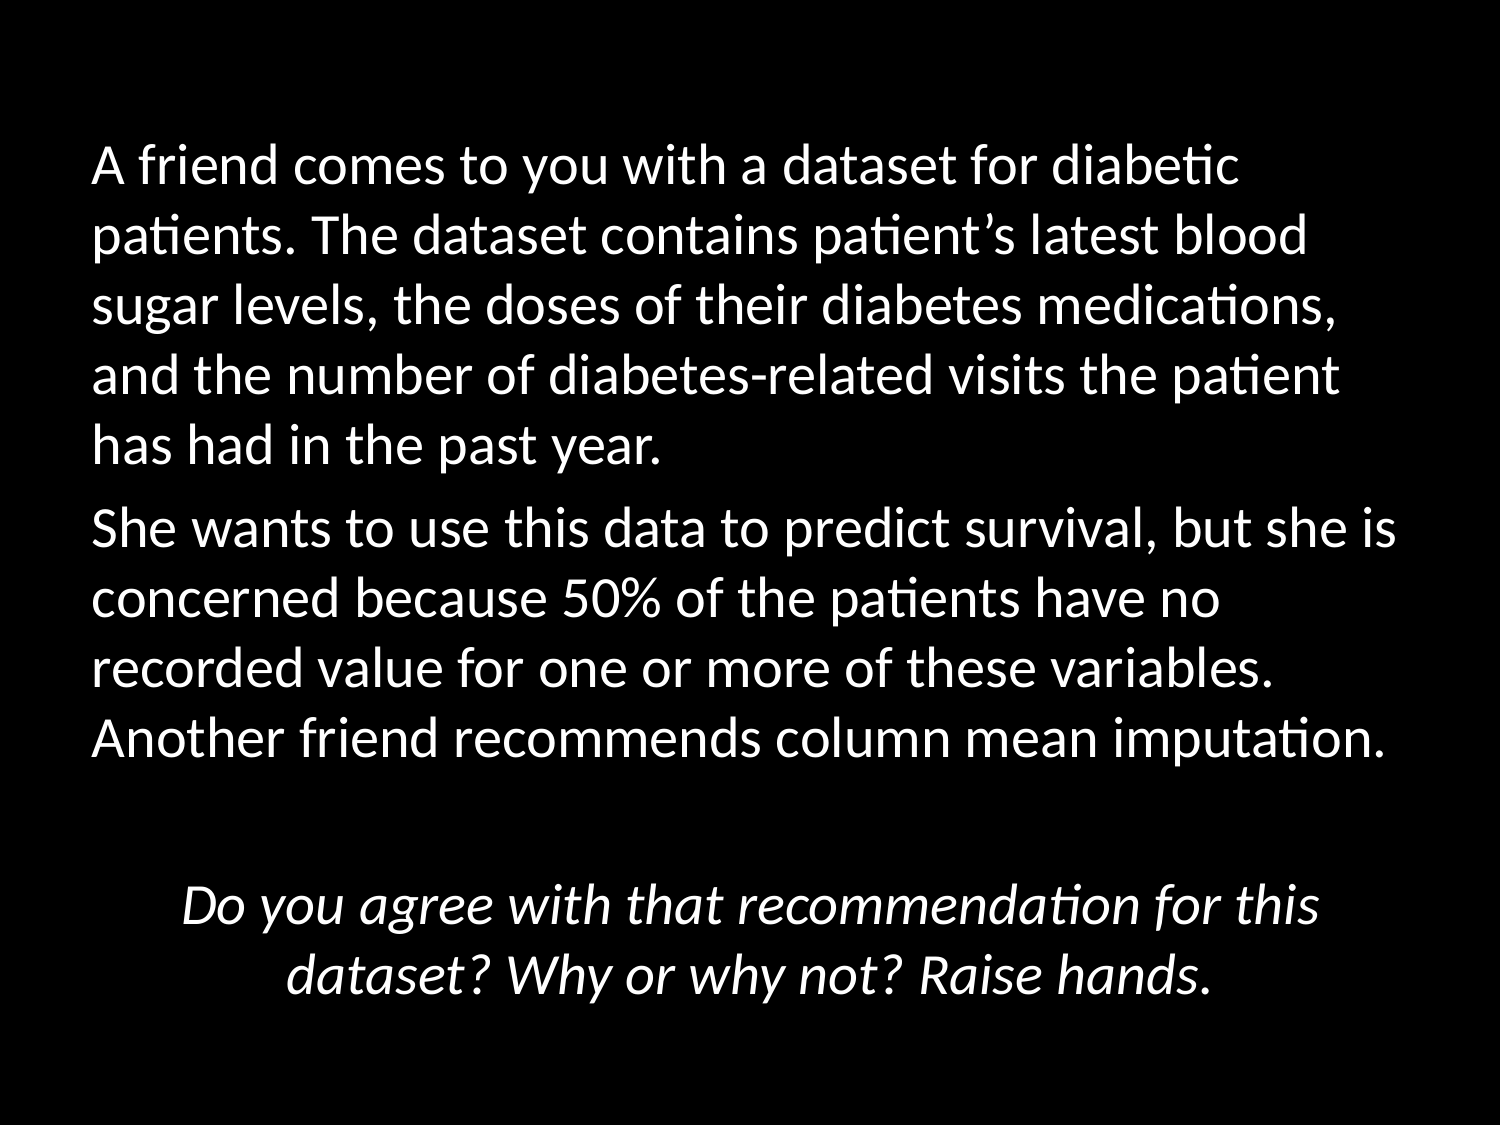

A friend comes to you with a dataset for diabetic patients. The dataset contains patient’s latest blood sugar levels, the doses of their diabetes medications, and the number of diabetes-related visits the patient has had in the past year.
She wants to use this data to predict survival, but she is concerned because 50% of the patients have no recorded value for one or more of these variables. Another friend recommends column mean imputation.

Do you agree with that recommendation for this dataset? Why or why not? Raise hands.